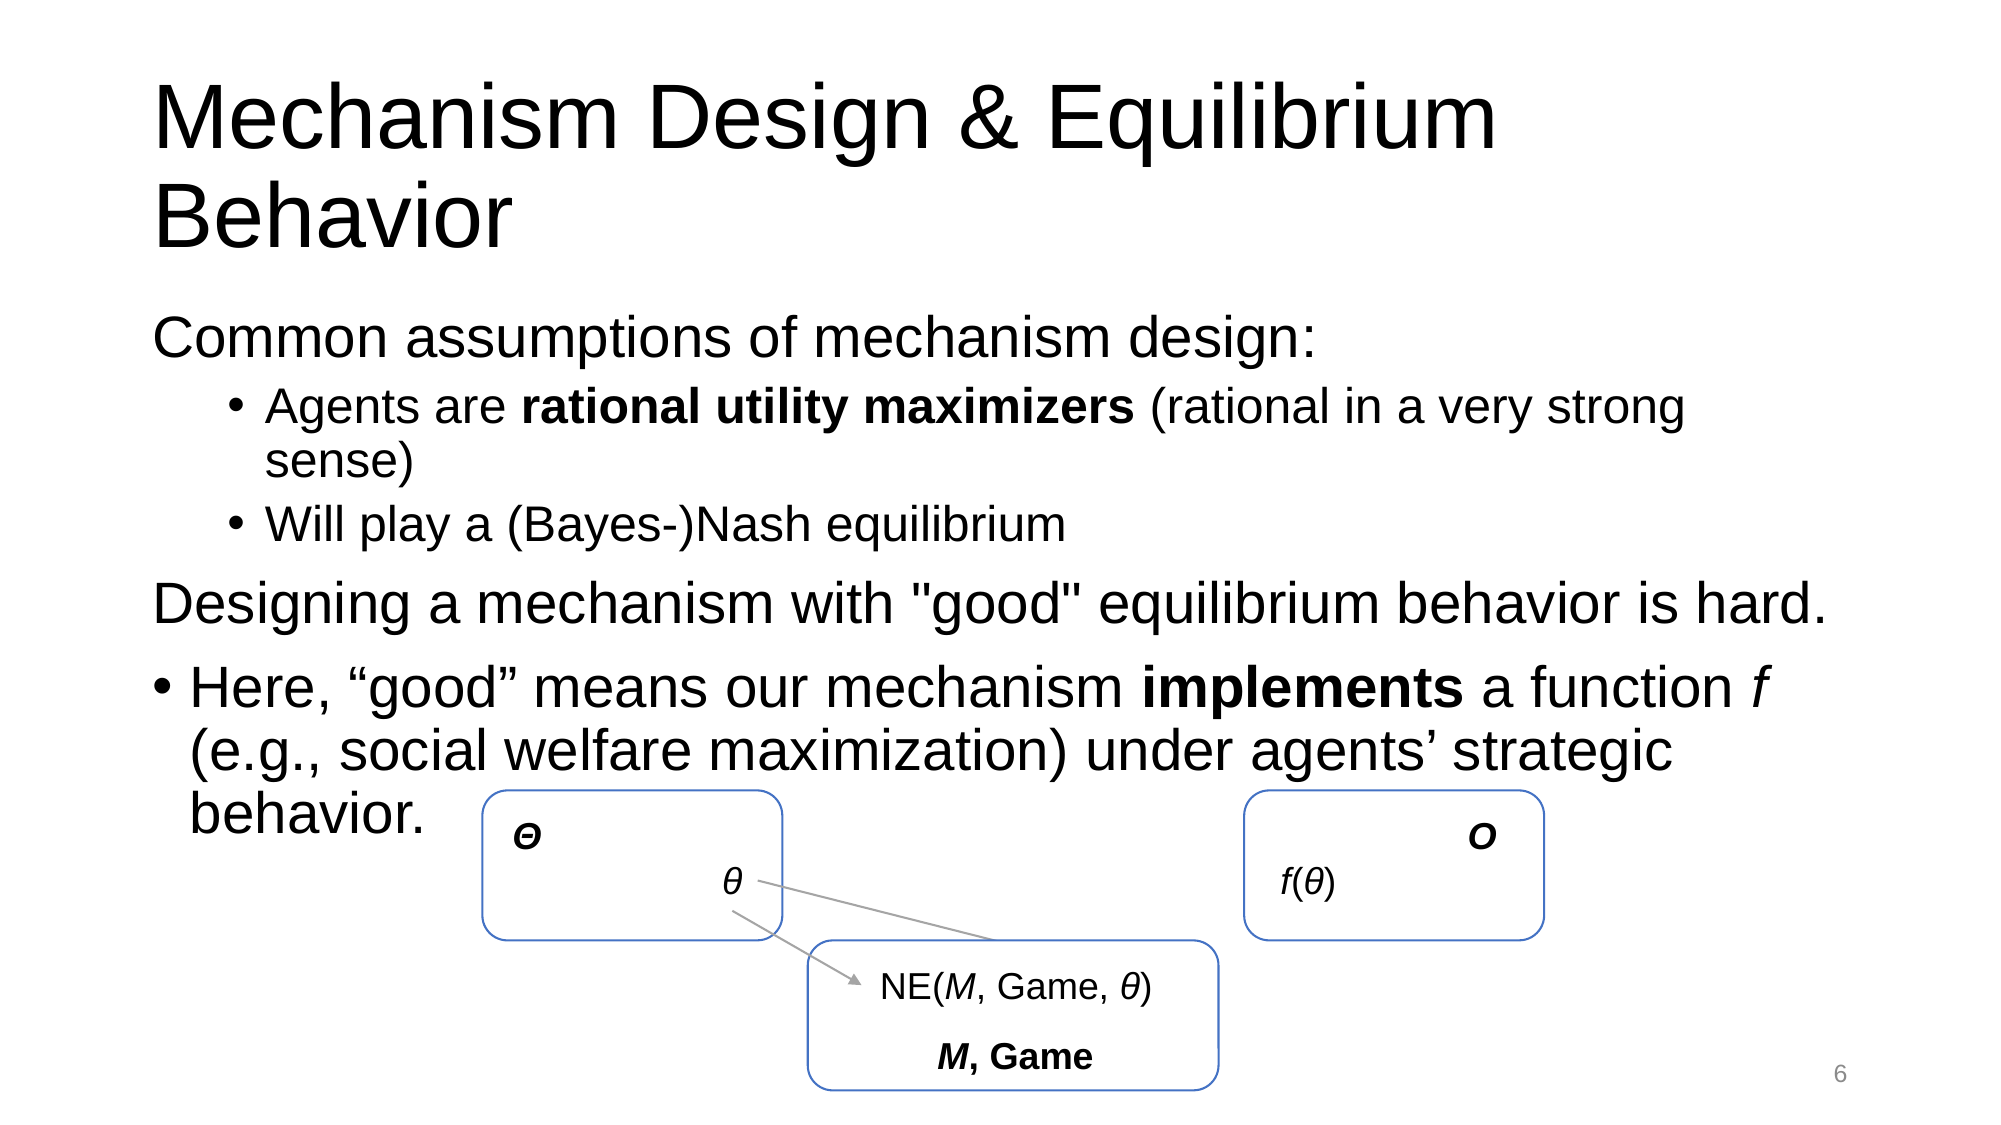

# Mechanism Design & Equilibrium Behavior
Common assumptions of mechanism design:
Agents are rational utility maximizers (rational in a very strong sense)
Will play a (Bayes-)Nash equilibrium
Designing a mechanism with "good" equilibrium behavior is hard.
Here, “good” means our mechanism implements a function f (e.g., social welfare maximization) under agents’ strategic behavior.

Θ
θ

O
f(θ)

NE(M, Game, θ)
M, Game

6